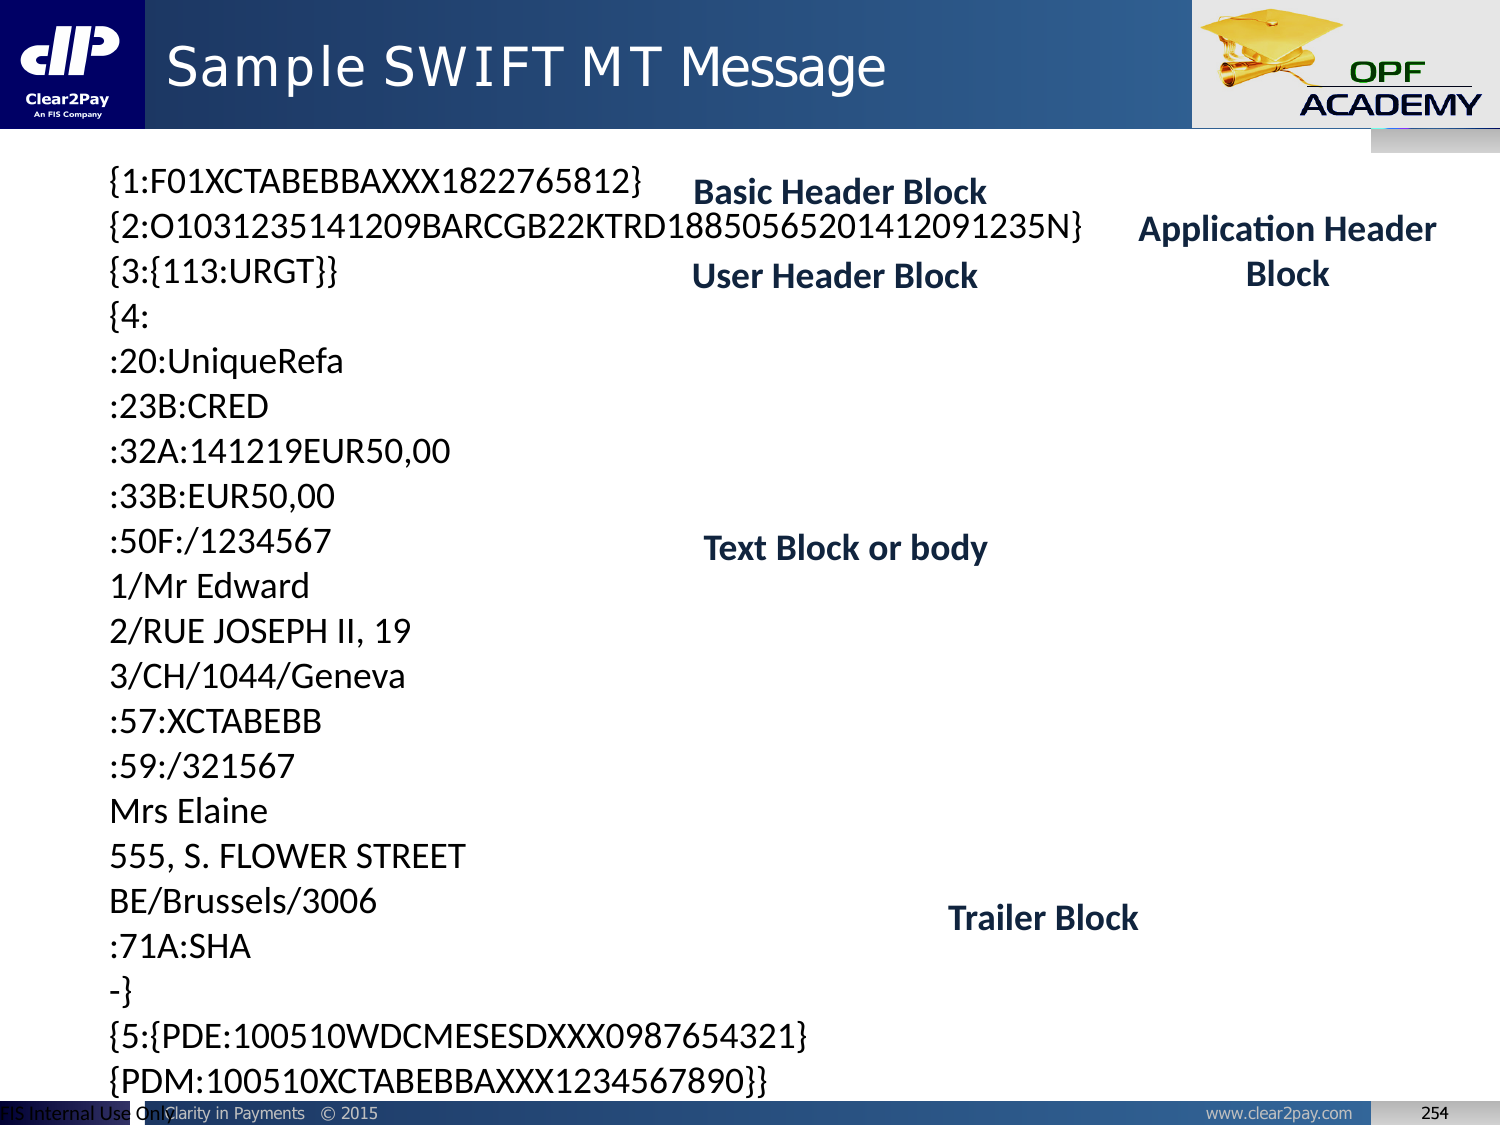

# Sample SWIFT MT Message
{1:F01XCTABEBBAXXX1822765812}
{2:O1031235141209BARCGB22KTRD18850565201412091235N}
{3:{113:URGT}}
{4:
:20:UniqueRefa
:23B:CRED
:32A:141219EUR50,00
:33B:EUR50,00
:50F:/1234567
1/Mr Edward
2/RUE JOSEPH II, 19
3/CH/1044/Geneva
:57:XCTABEBB
:59:/321567
Mrs Elaine
555, S. FLOWER STREET
BE/Brussels/3006
:71A:SHA
-}
{5:{PDE:100510WDCMESESDXXX0987654321}{PDM:100510XCTABEBBAXXX1234567890}}
Basic Header Block

Application Header Block
User Header Block
Text Block or body
Trailer Block